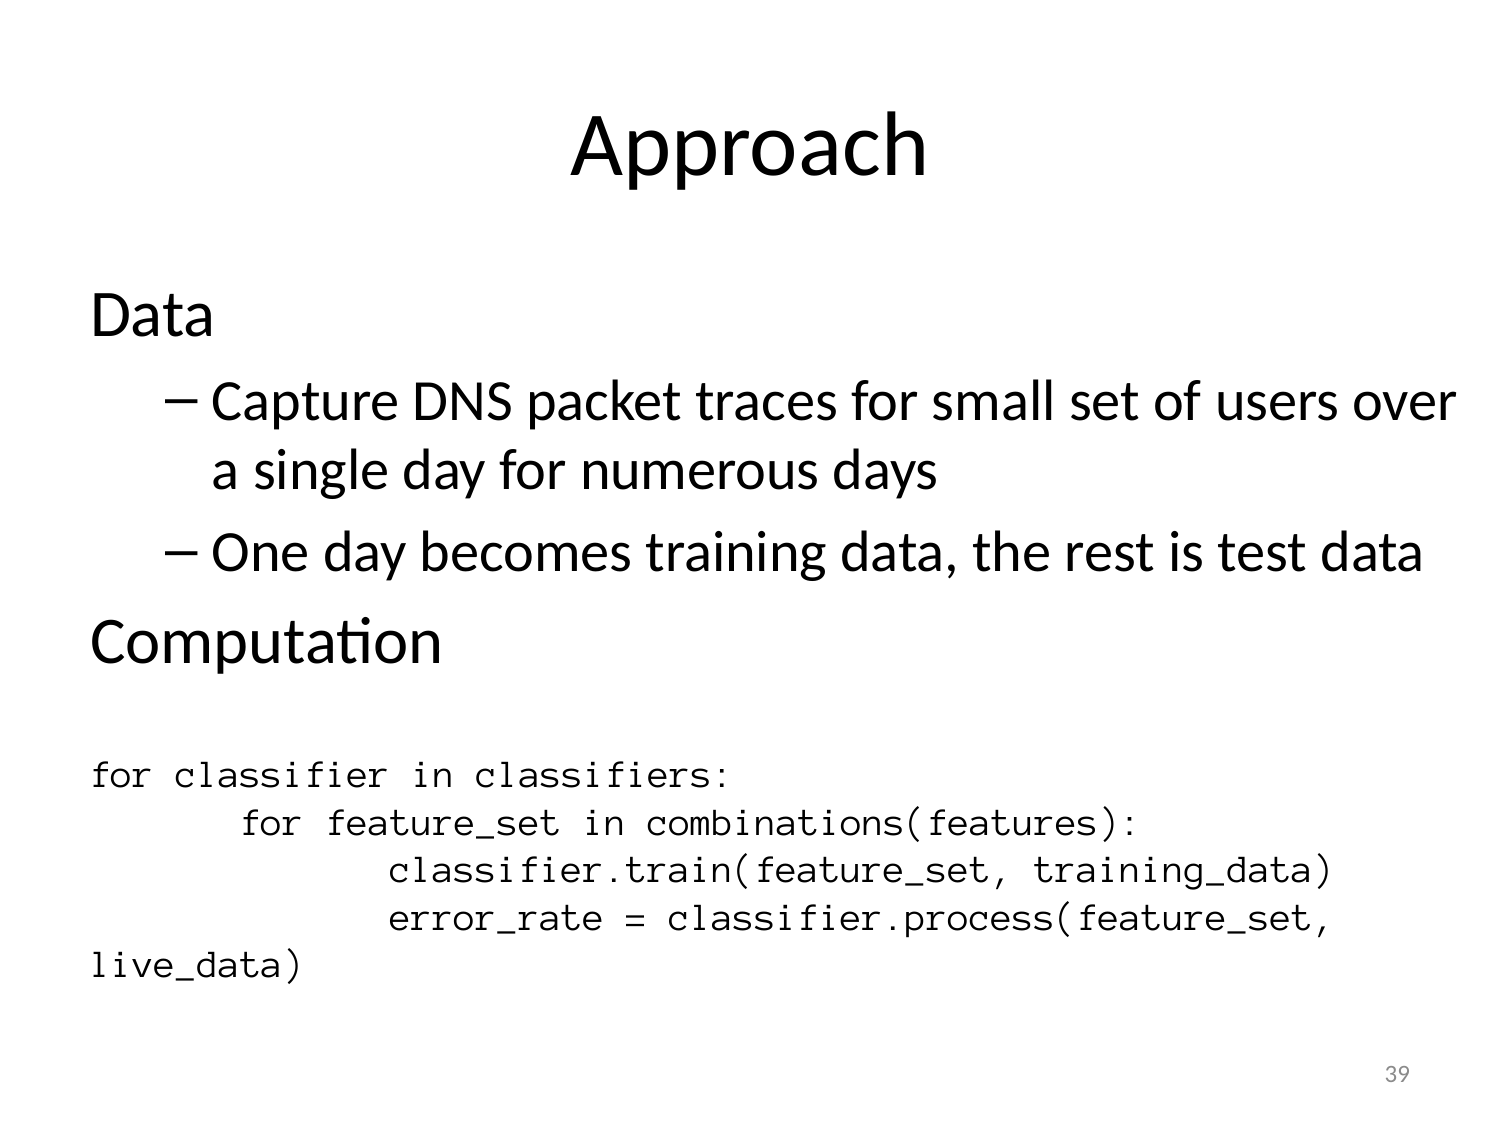

# Approach
Data
Capture DNS packet traces for small set of users over a single day for numerous days
One day becomes training data, the rest is test data
Computation

for classifier in classifiers:
	for feature_set in combinations(features):
		classifier.train(feature_set, training_data)
		error_rate = classifier.process(feature_set, live_data)
39